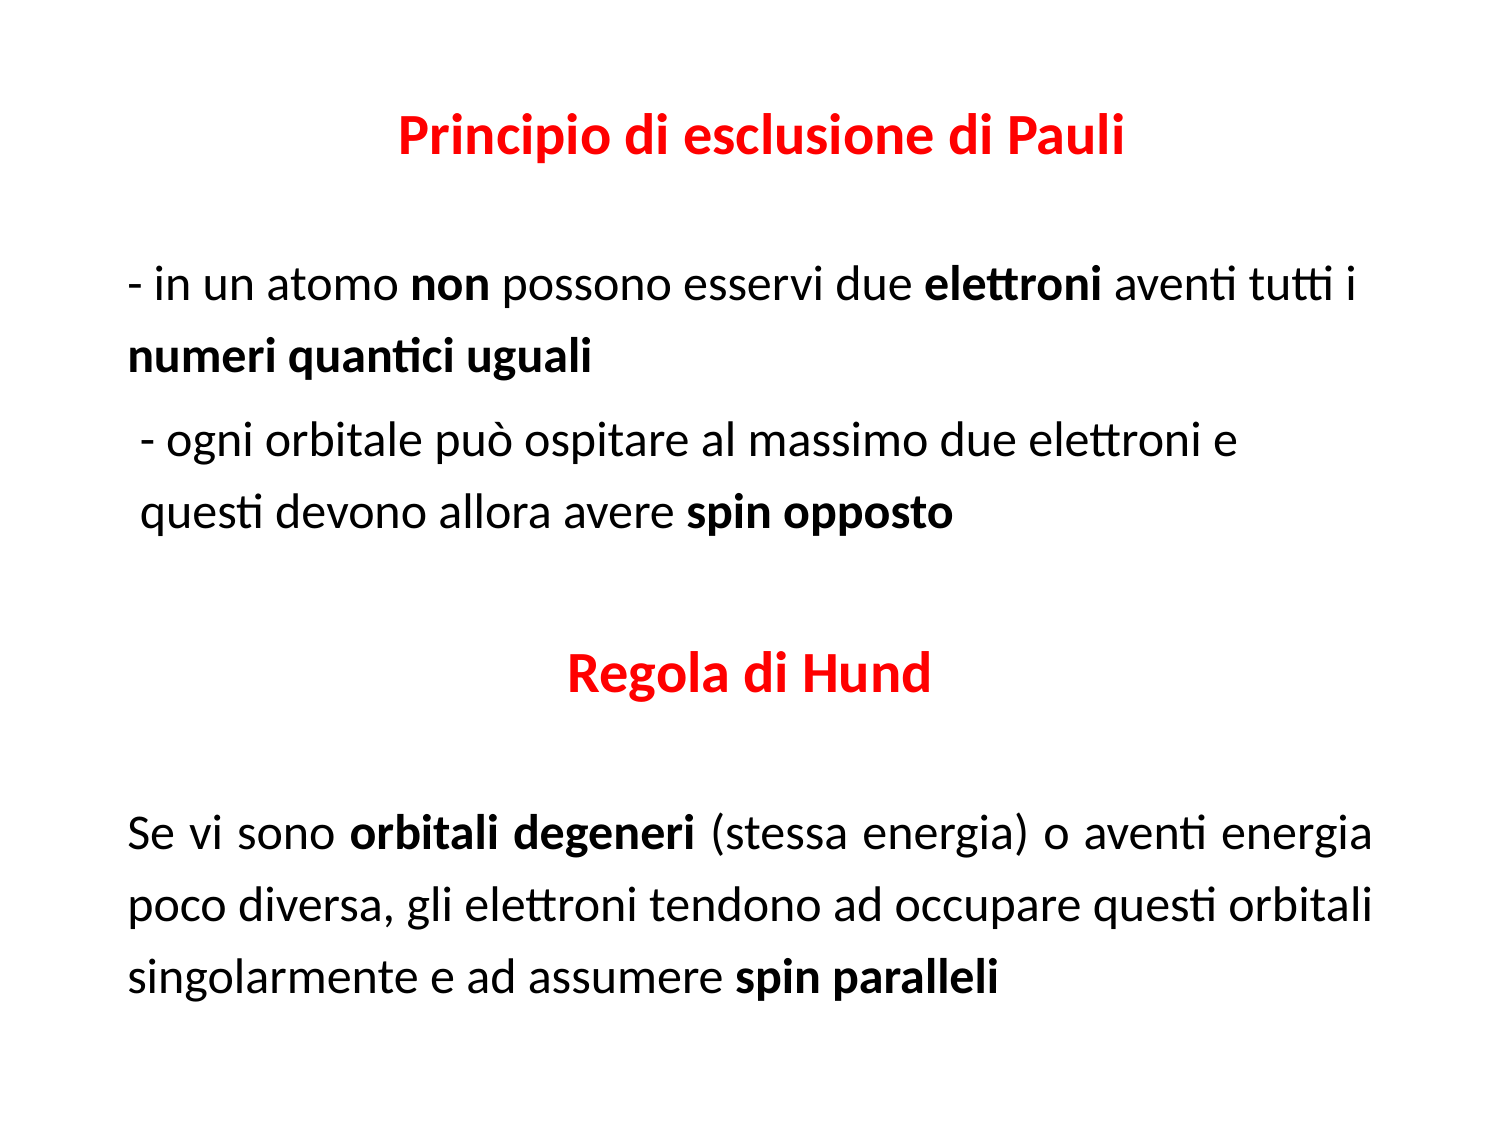

Principio di esclusione di Pauli

- in un atomo non possono esservi due elettroni aventi tutti i numeri quantici uguali
- ogni orbitale può ospitare al massimo due elettroni e questi devono allora avere spin opposto
Regola di Hund

Se vi sono orbitali degeneri (stessa energia) o aventi energia poco diversa, gli elettroni tendono ad occupare questi orbitali singolarmente e ad assumere spin paralleli